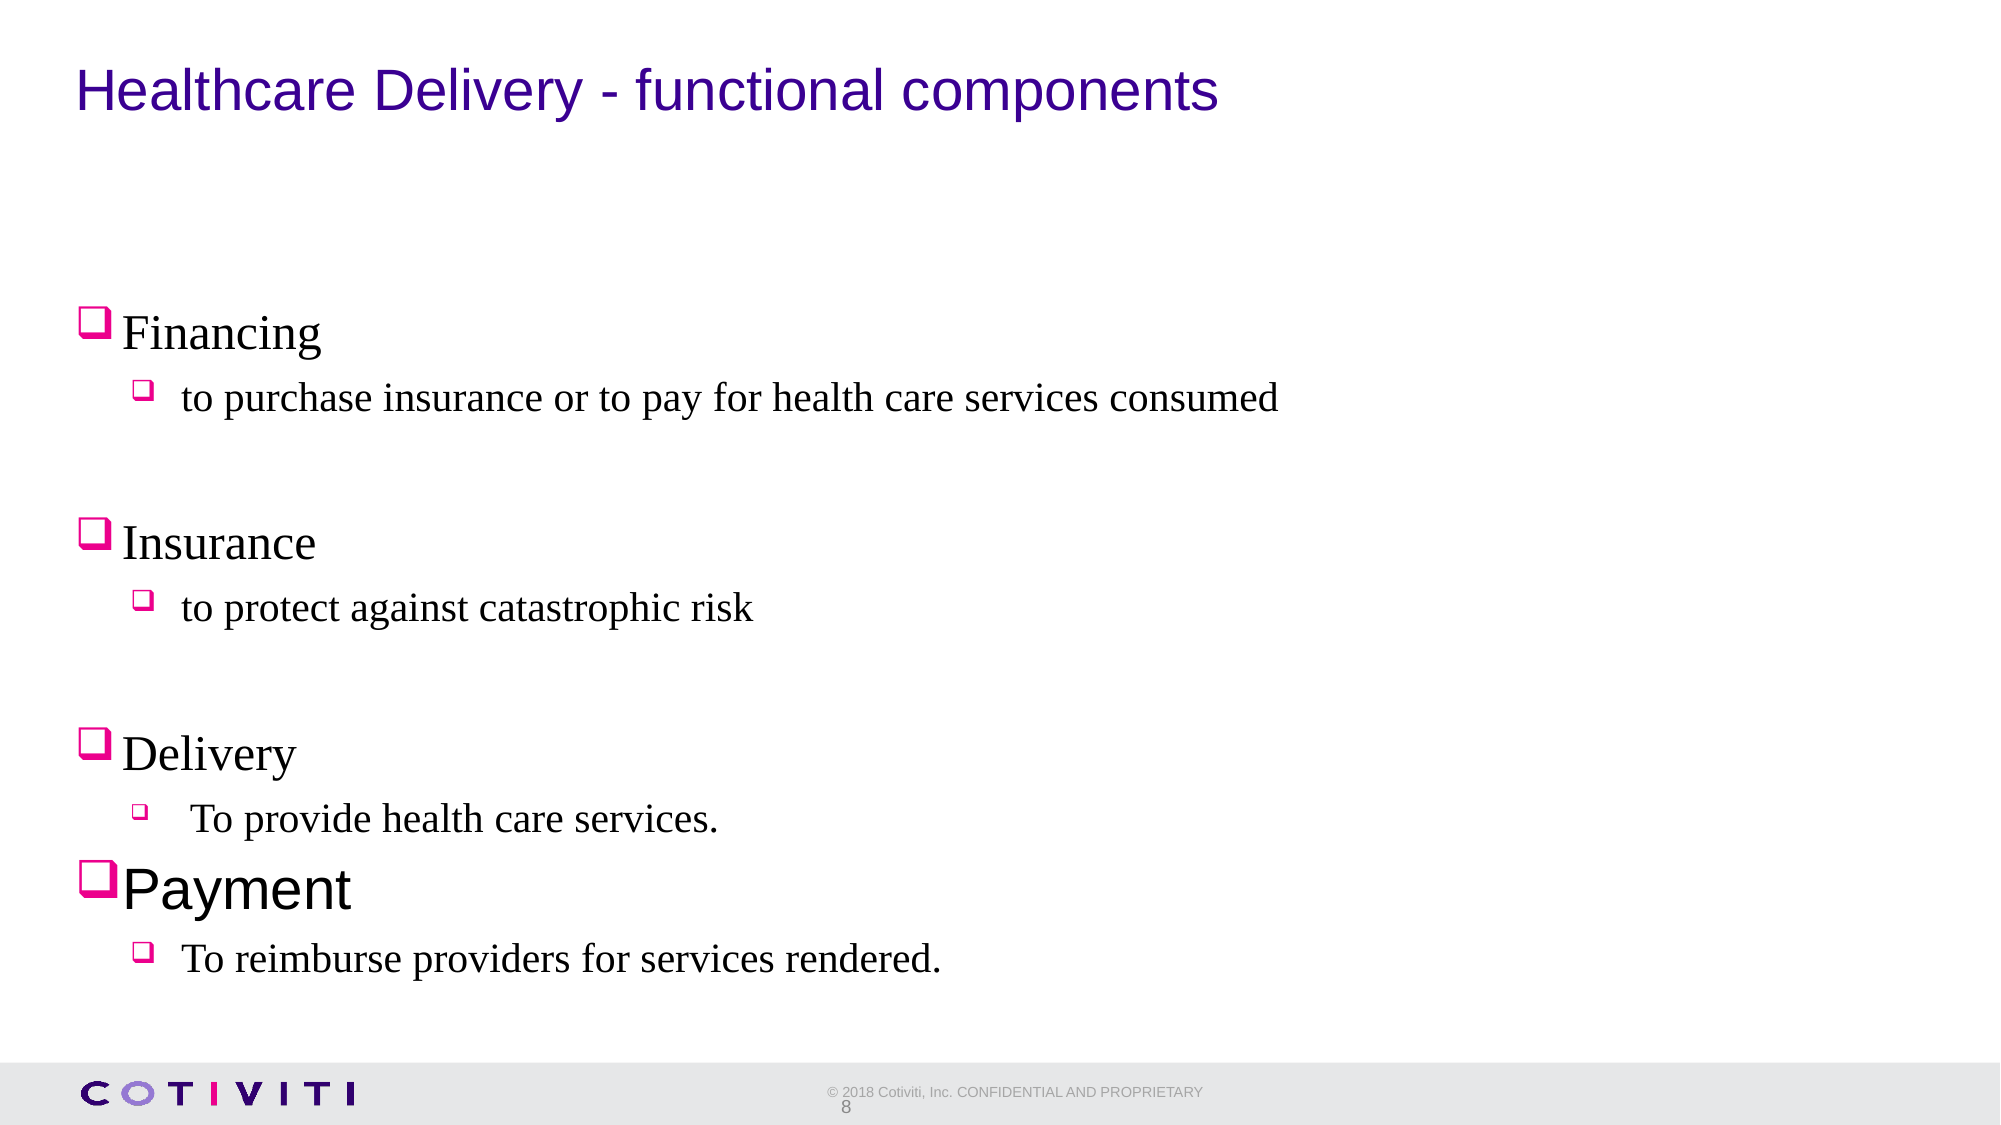

# Healthcare Delivery - functional components

Financing
to purchase insurance or to pay for health care services consumed

Insurance
to protect against catastrophic risk

Delivery
 To provide health care services.
Payment
To reimburse providers for services rendered.

8